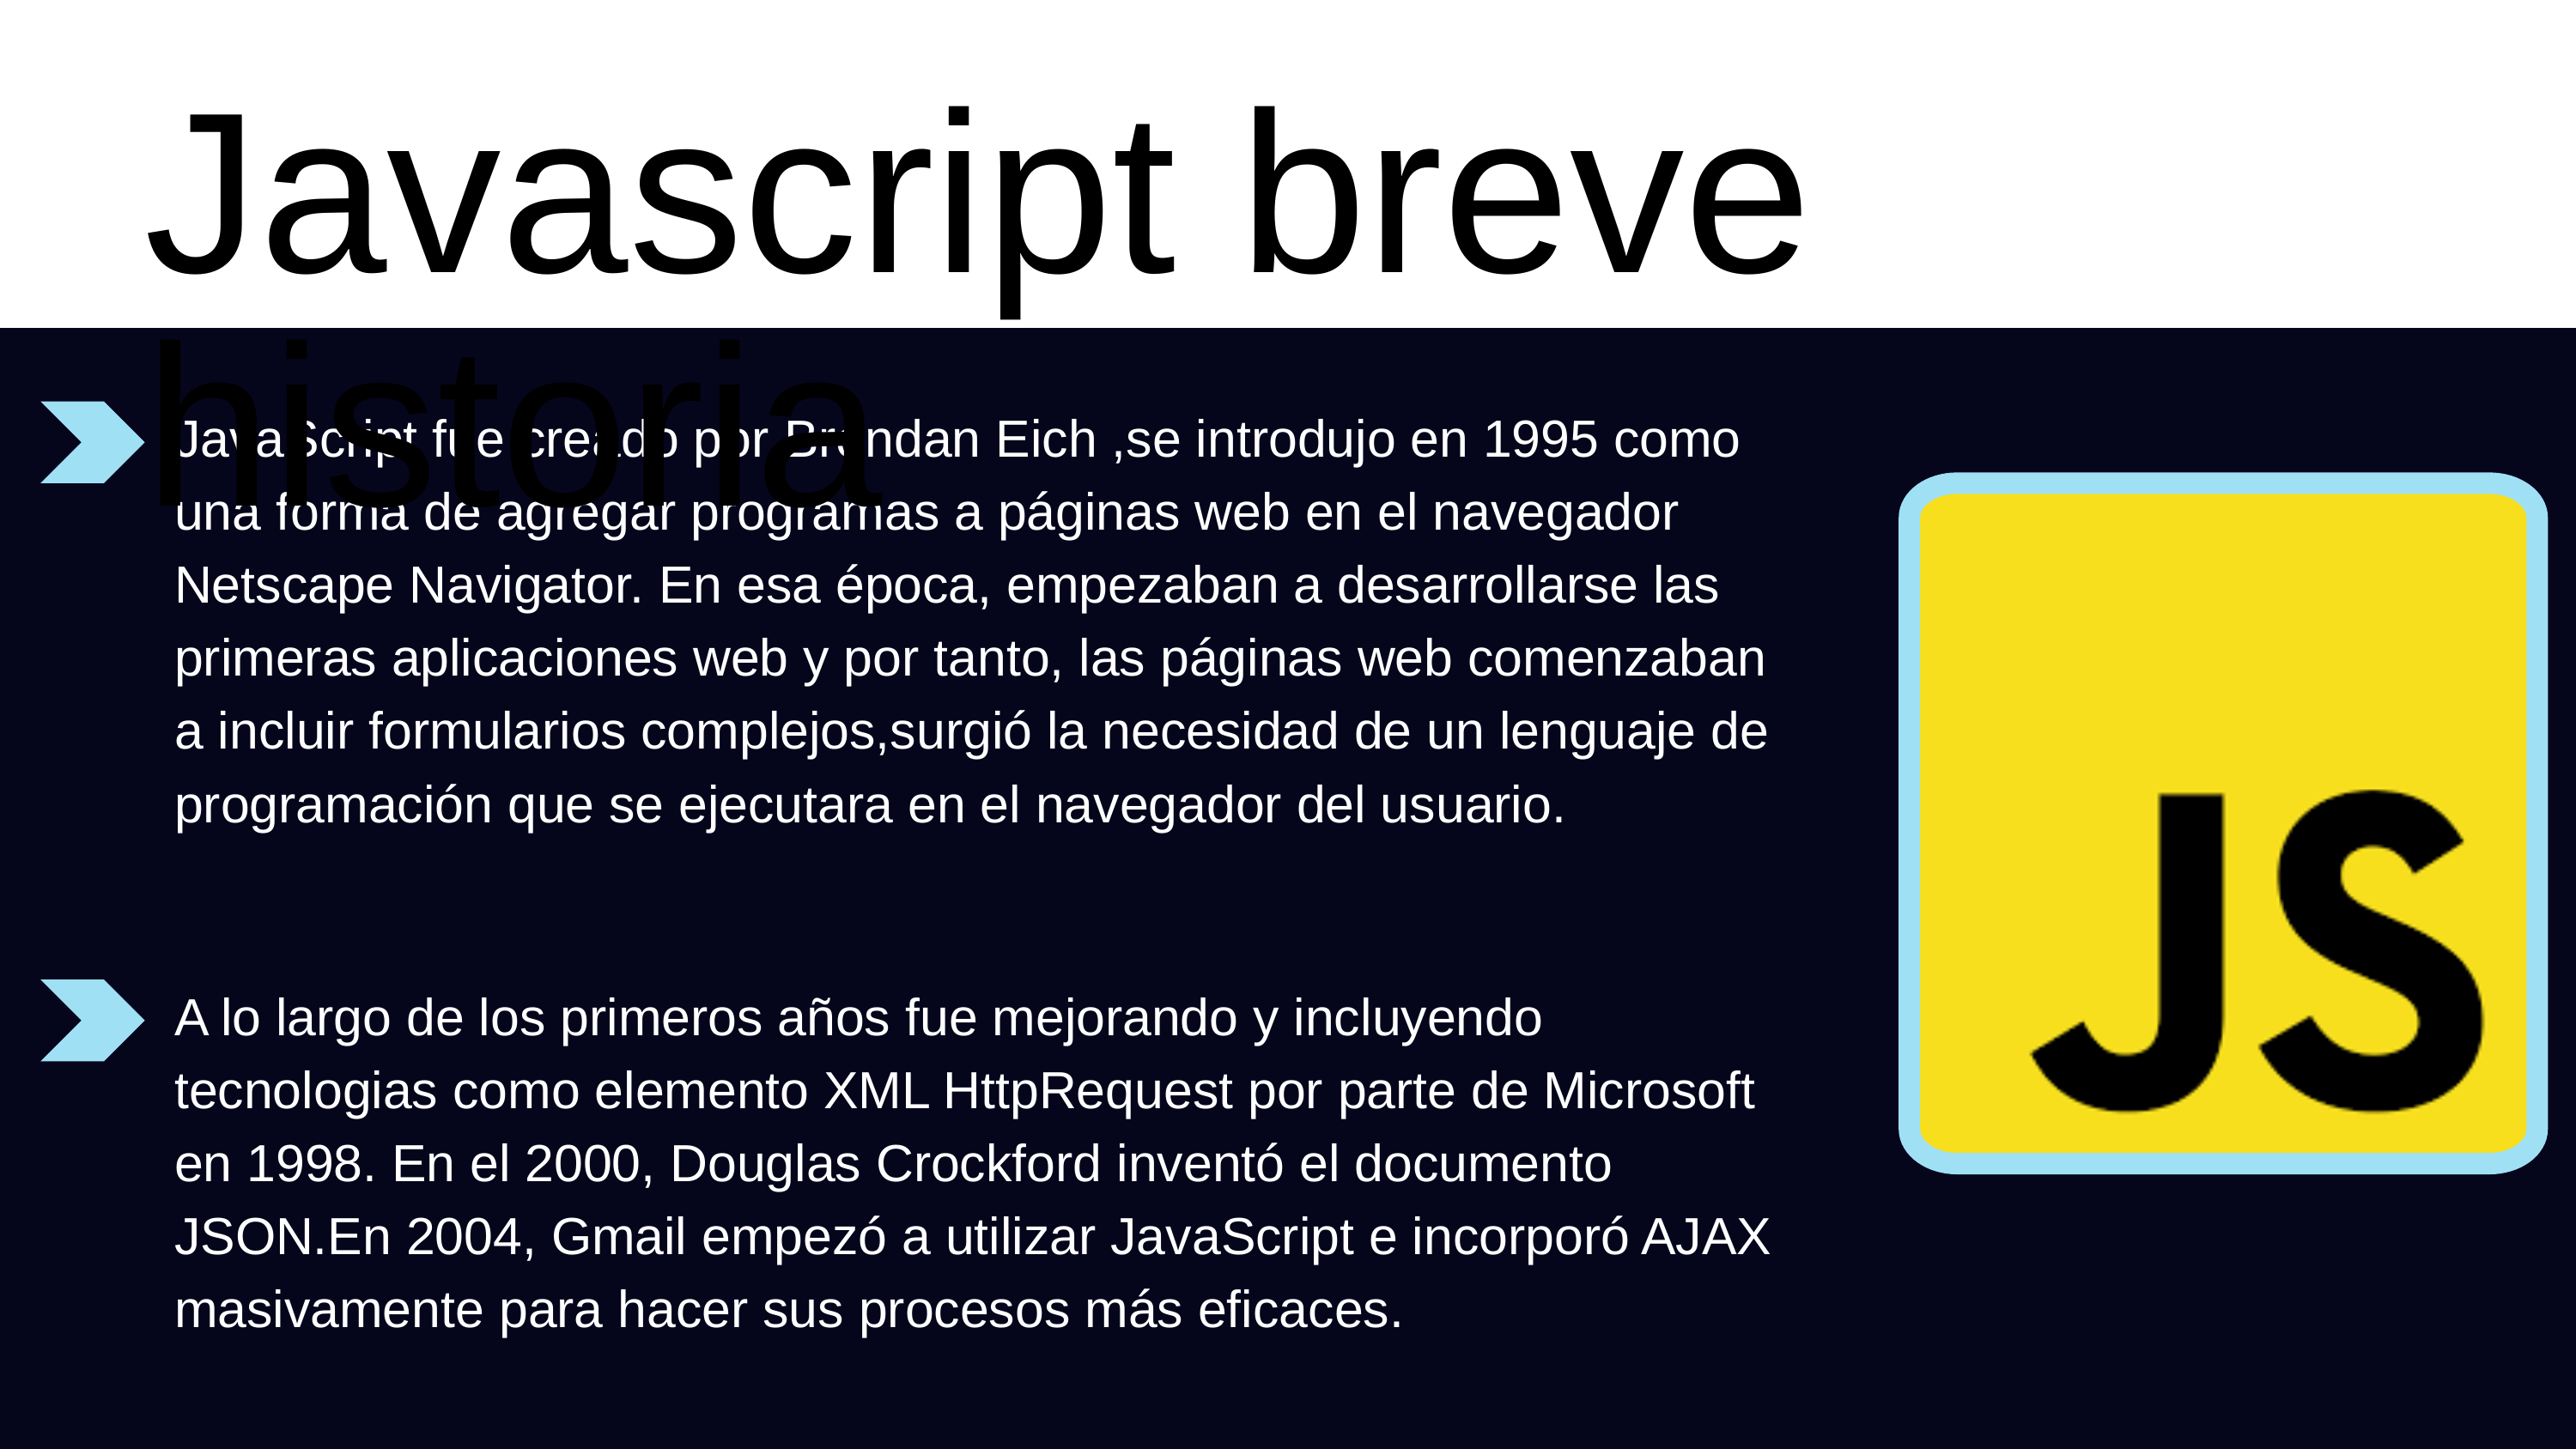

Javascript breve historia
JavaScript fue creado por Brendan Eich ,se introdujo en 1995 como una forma de agregar programas a páginas web en el navegador Netscape Navigator. En esa época, empezaban a desarrollarse las primeras aplicaciones web y por tanto, las páginas web comenzaban a incluir formularios complejos,surgió la necesidad de un lenguaje de programación que se ejecutara en el navegador del usuario.

A lo largo de los primeros años fue mejorando y incluyendo tecnologias como elemento XML HttpRequest por parte de Microsoft en 1998. En el 2000, Douglas Crockford inventó el documento JSON.En 2004, Gmail empezó a utilizar JavaScript e incorporó AJAX masivamente para hacer sus procesos más eficaces.